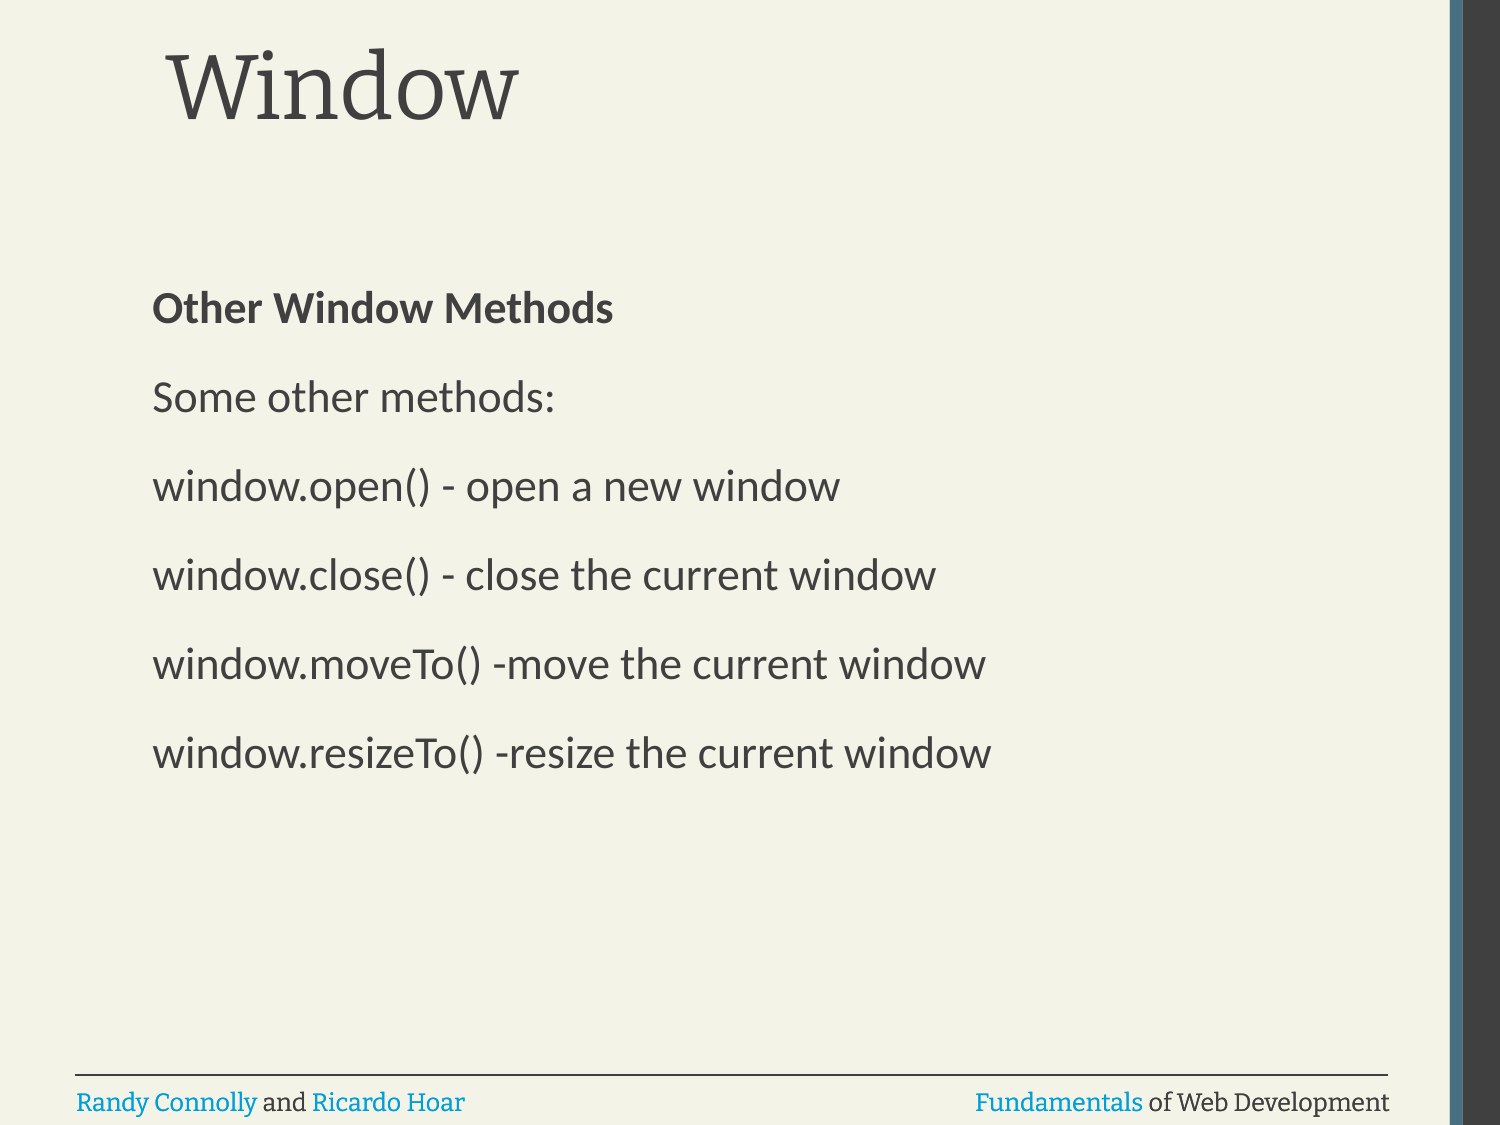

# Window

Other Window Methods
Some other methods:
window.open() - open a new window
window.close() - close the current window
window.moveTo() -move the current window
window.resizeTo() -resize the current window